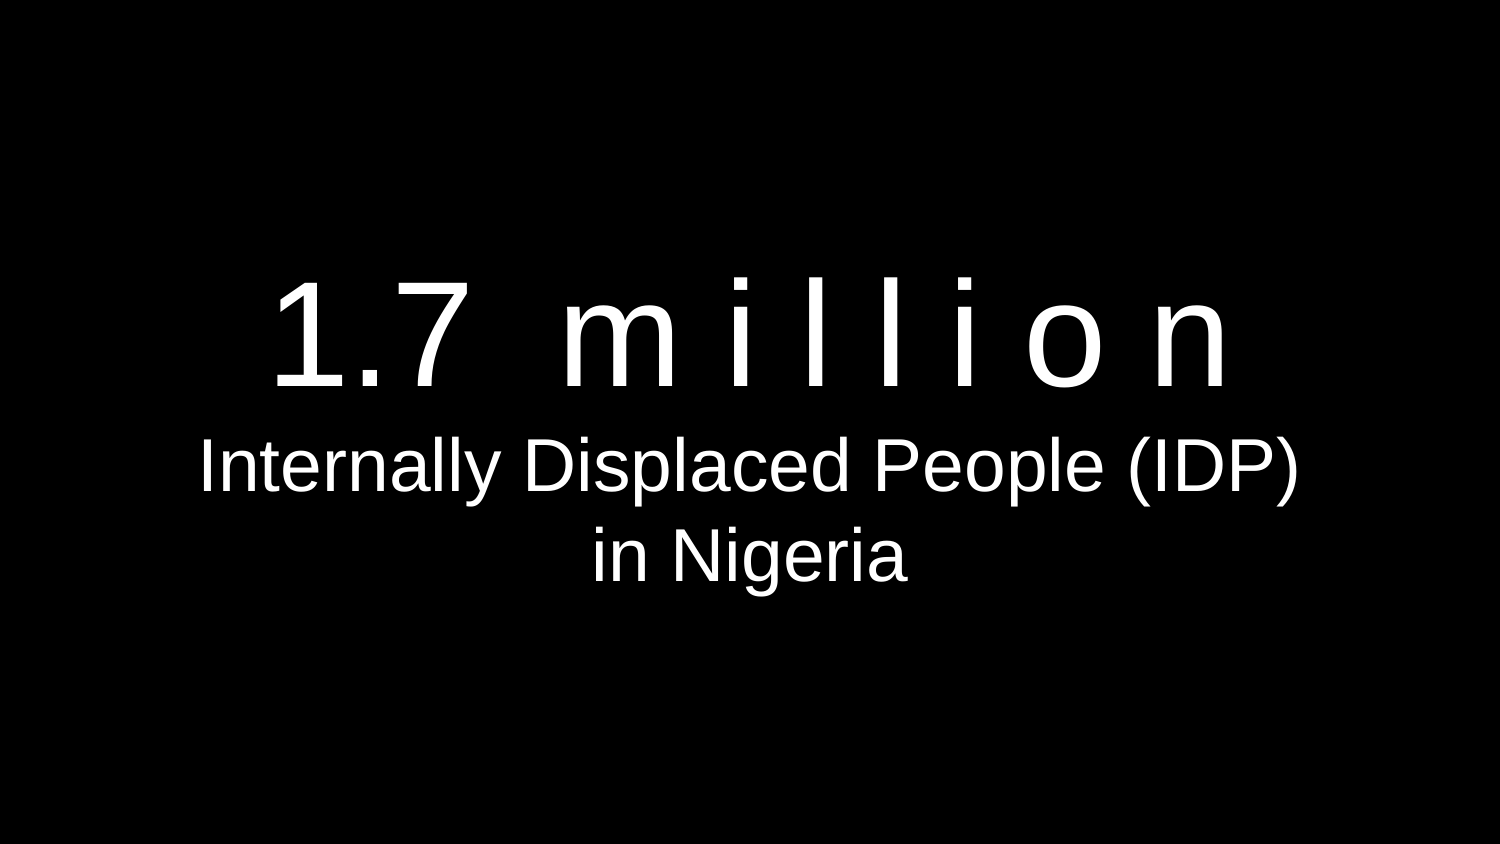

1.7  m i l l i o n
Internally Displaced People (IDP)
in Nigeria